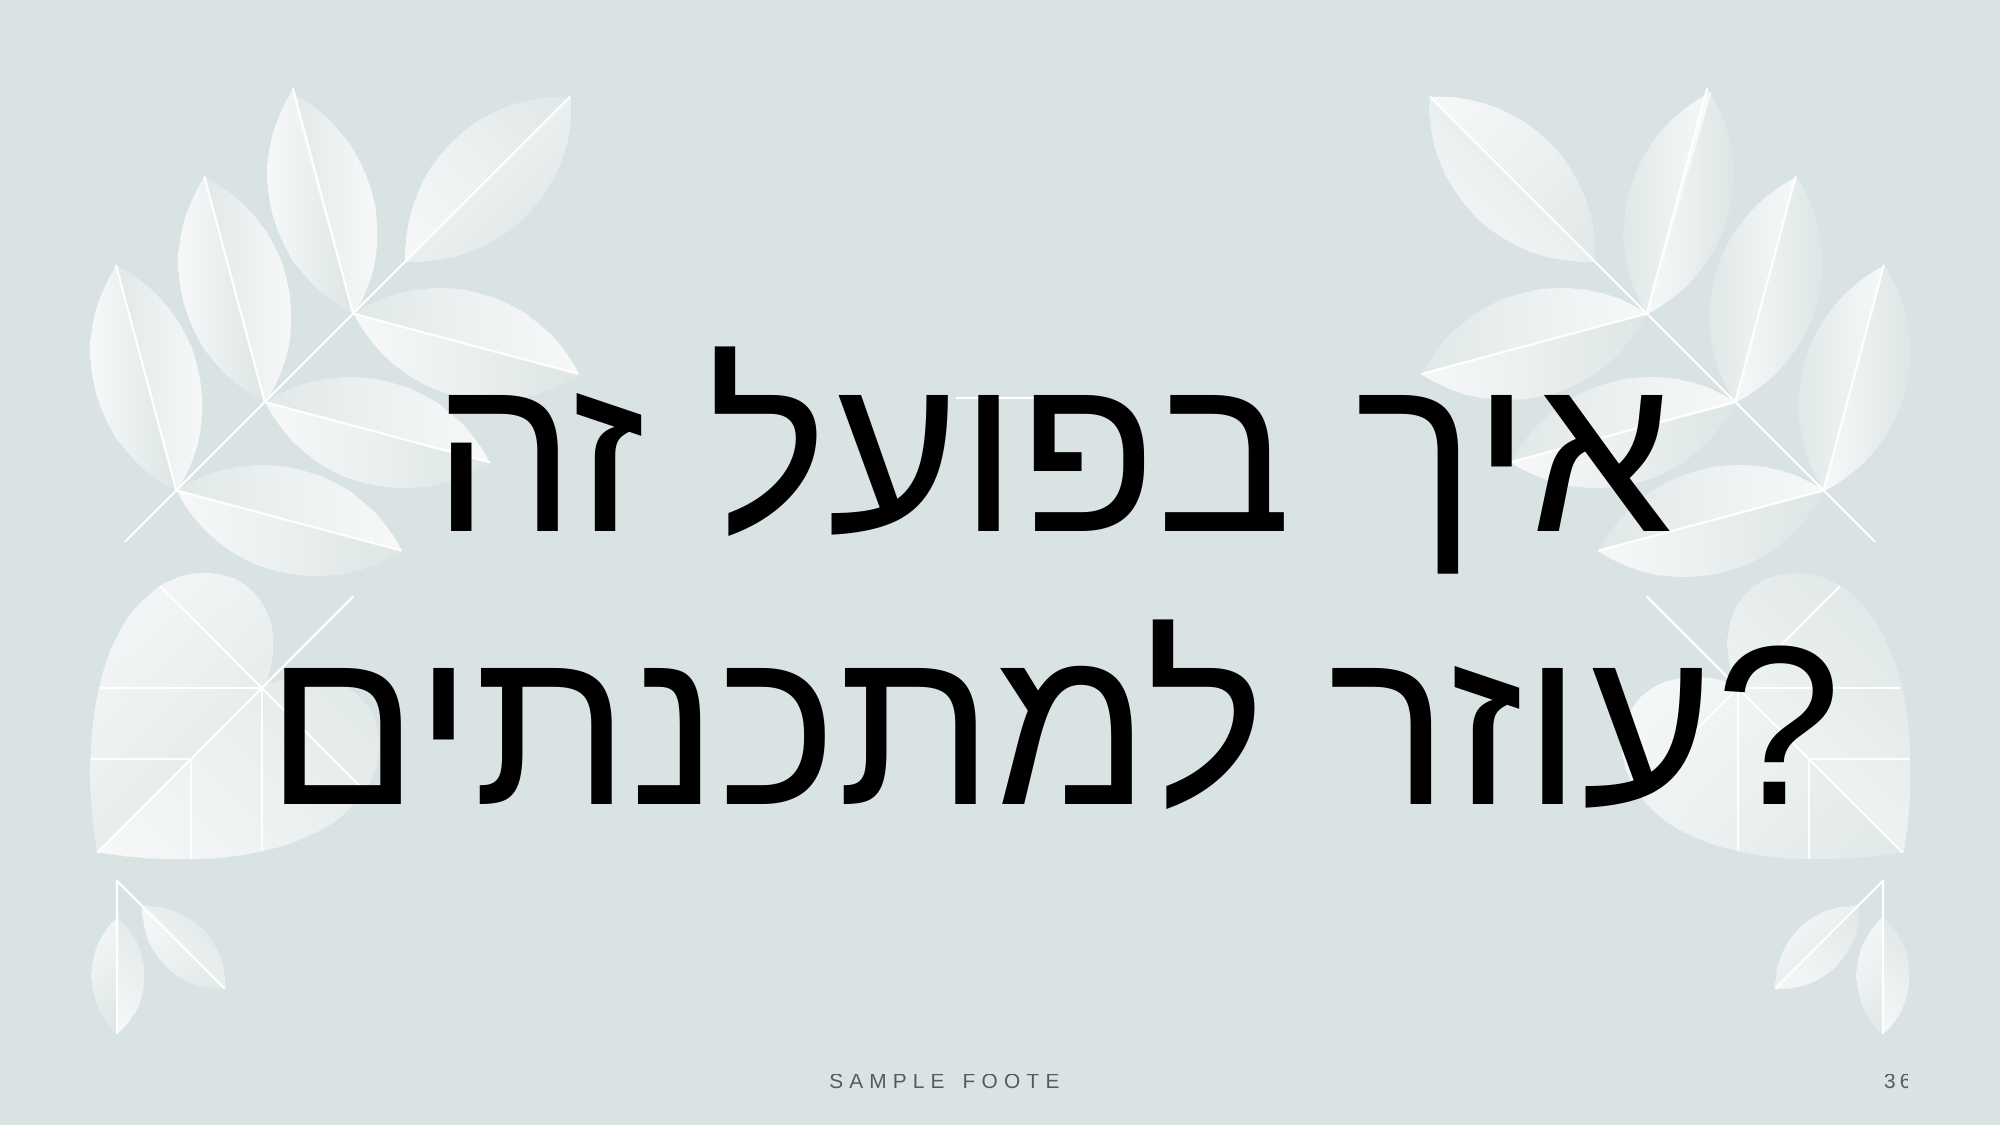

# איך בפועל זה עוזר למתכנתים?
Sample Footer Text
36